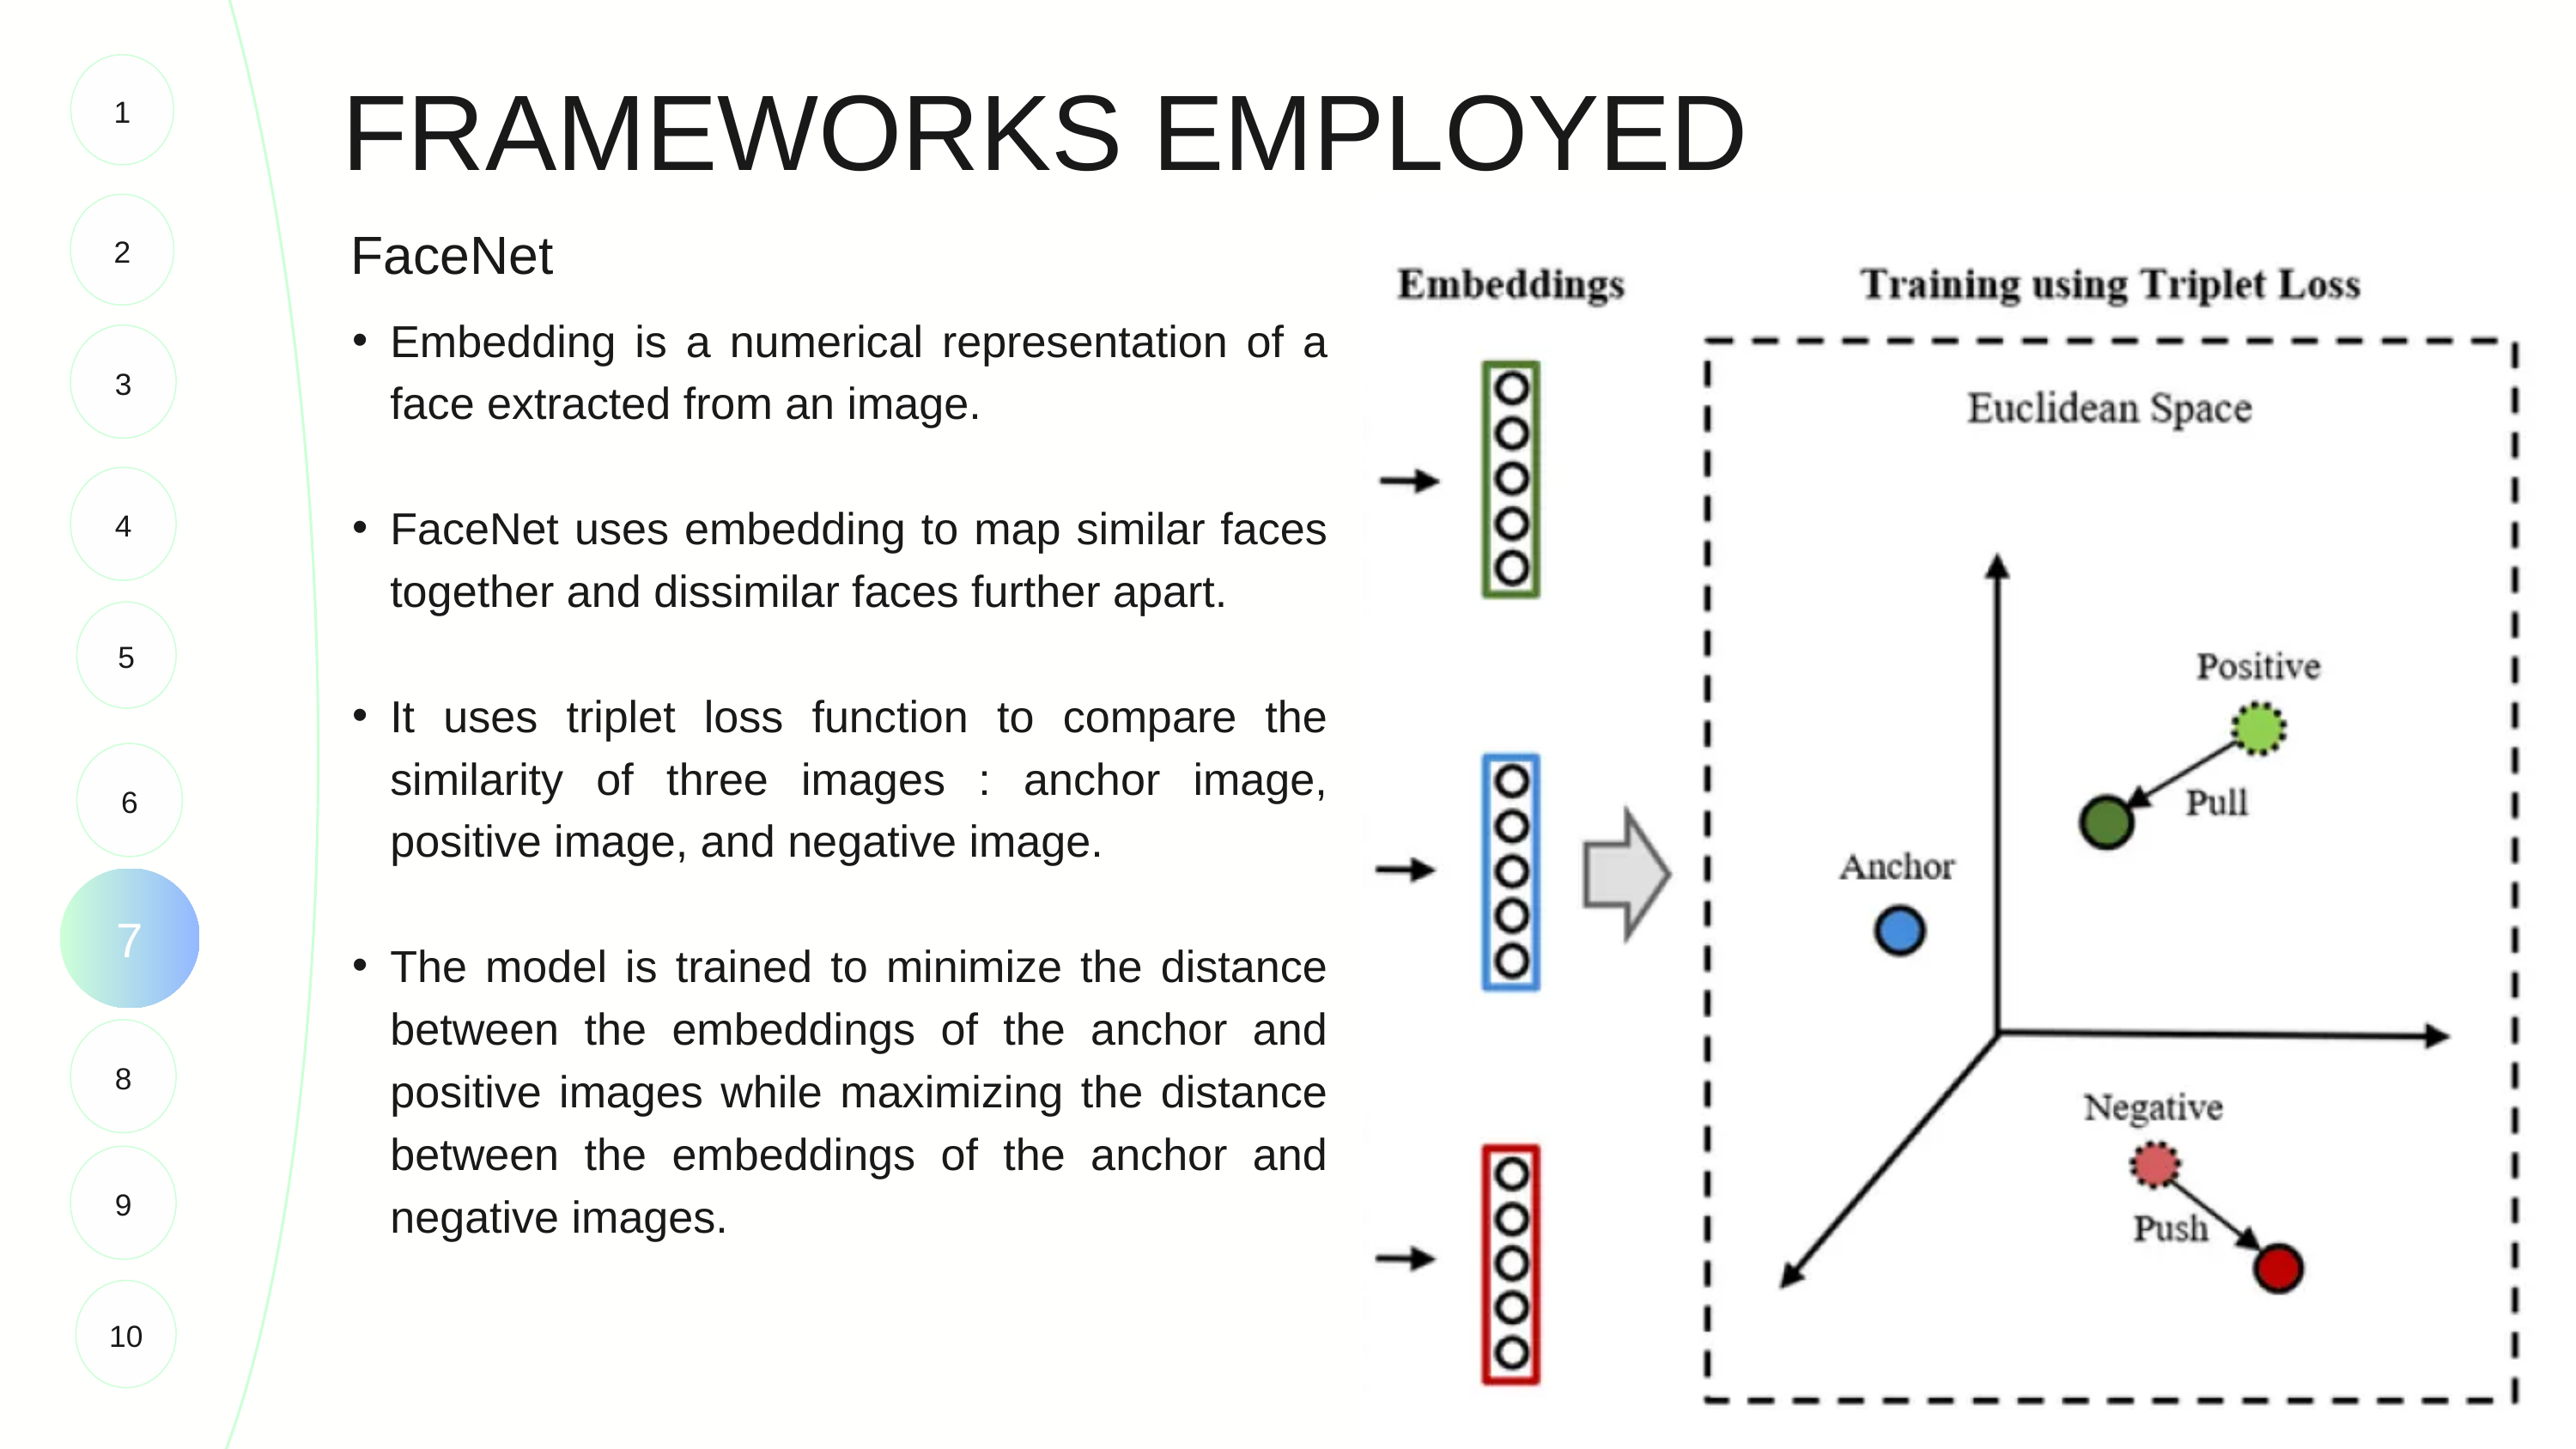

FRAMEWORKS EMPLOYED

1

2

FaceNet

Embedding is a numerical representation of a face extracted from an image.

FaceNet uses embedding to map similar faces together and dissimilar faces further apart.

It uses triplet loss function to compare the similarity of three images : anchor image, positive image, and negative image.

The model is trained to minimize the distance between the embeddings of the anchor and positive images while maximizing the distance between the embeddings of the anchor and negative images.

3

4

5

6

7

8

9

10